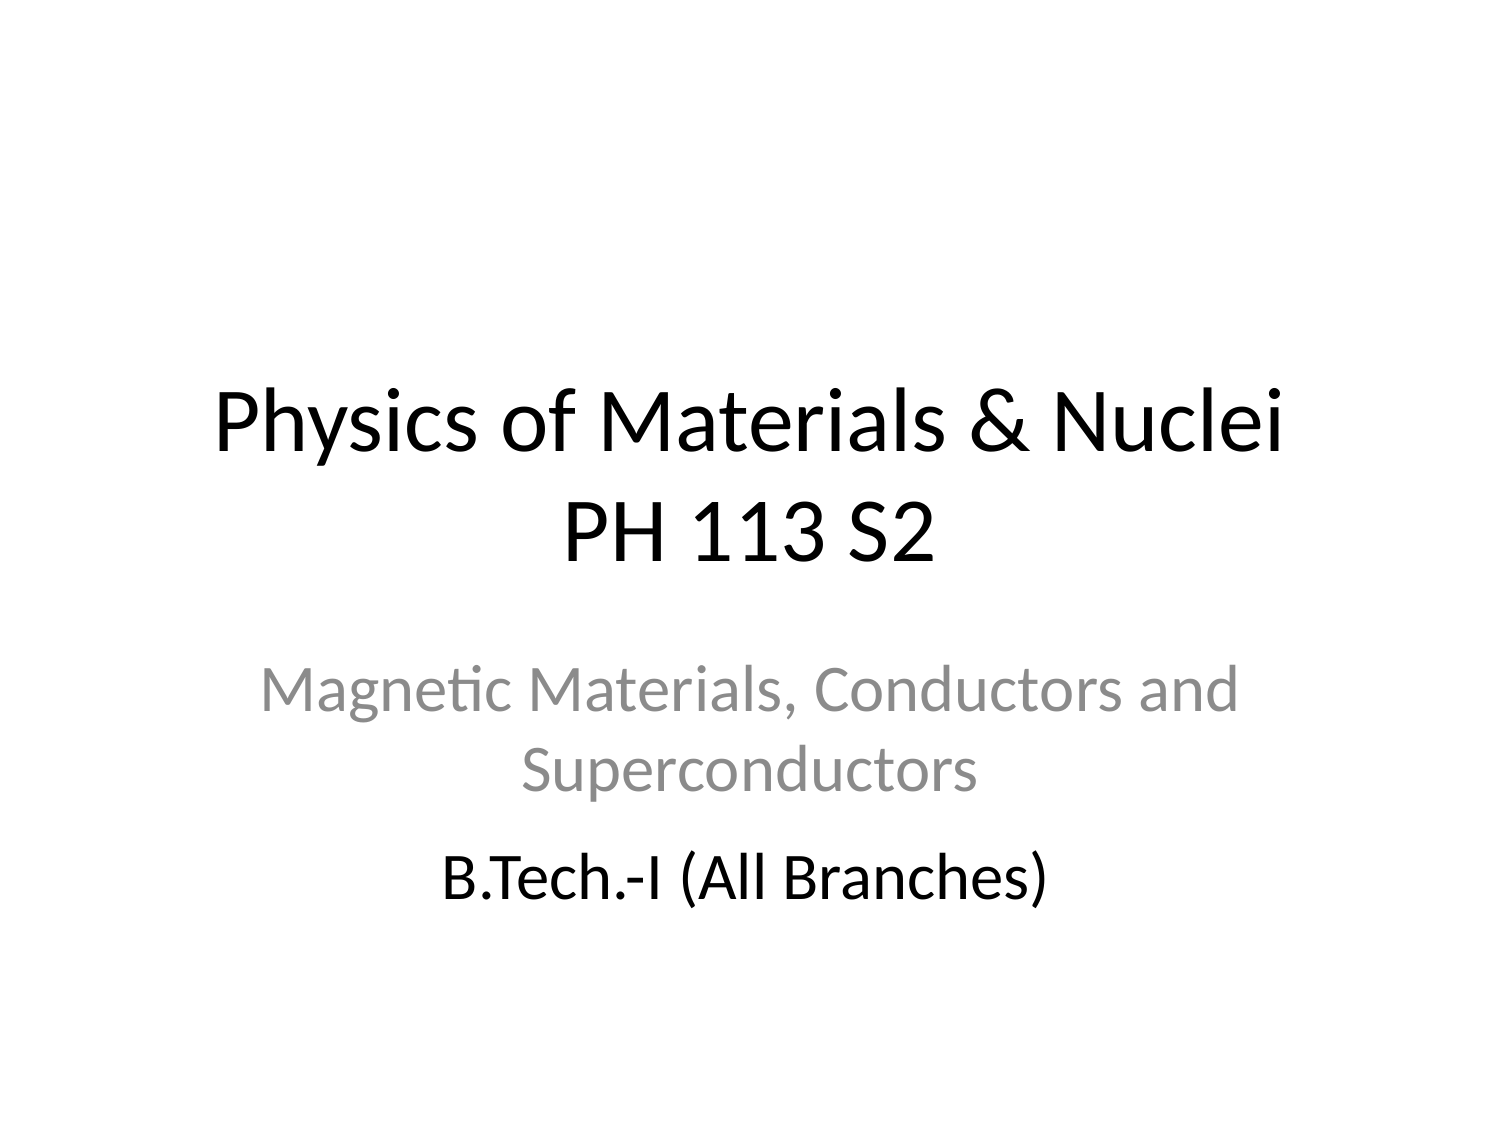

# Physics of Materials & Nuclei PH 113 S2
Magnetic Materials, Conductors and Superconductors
B.Tech.-I (All Branches)